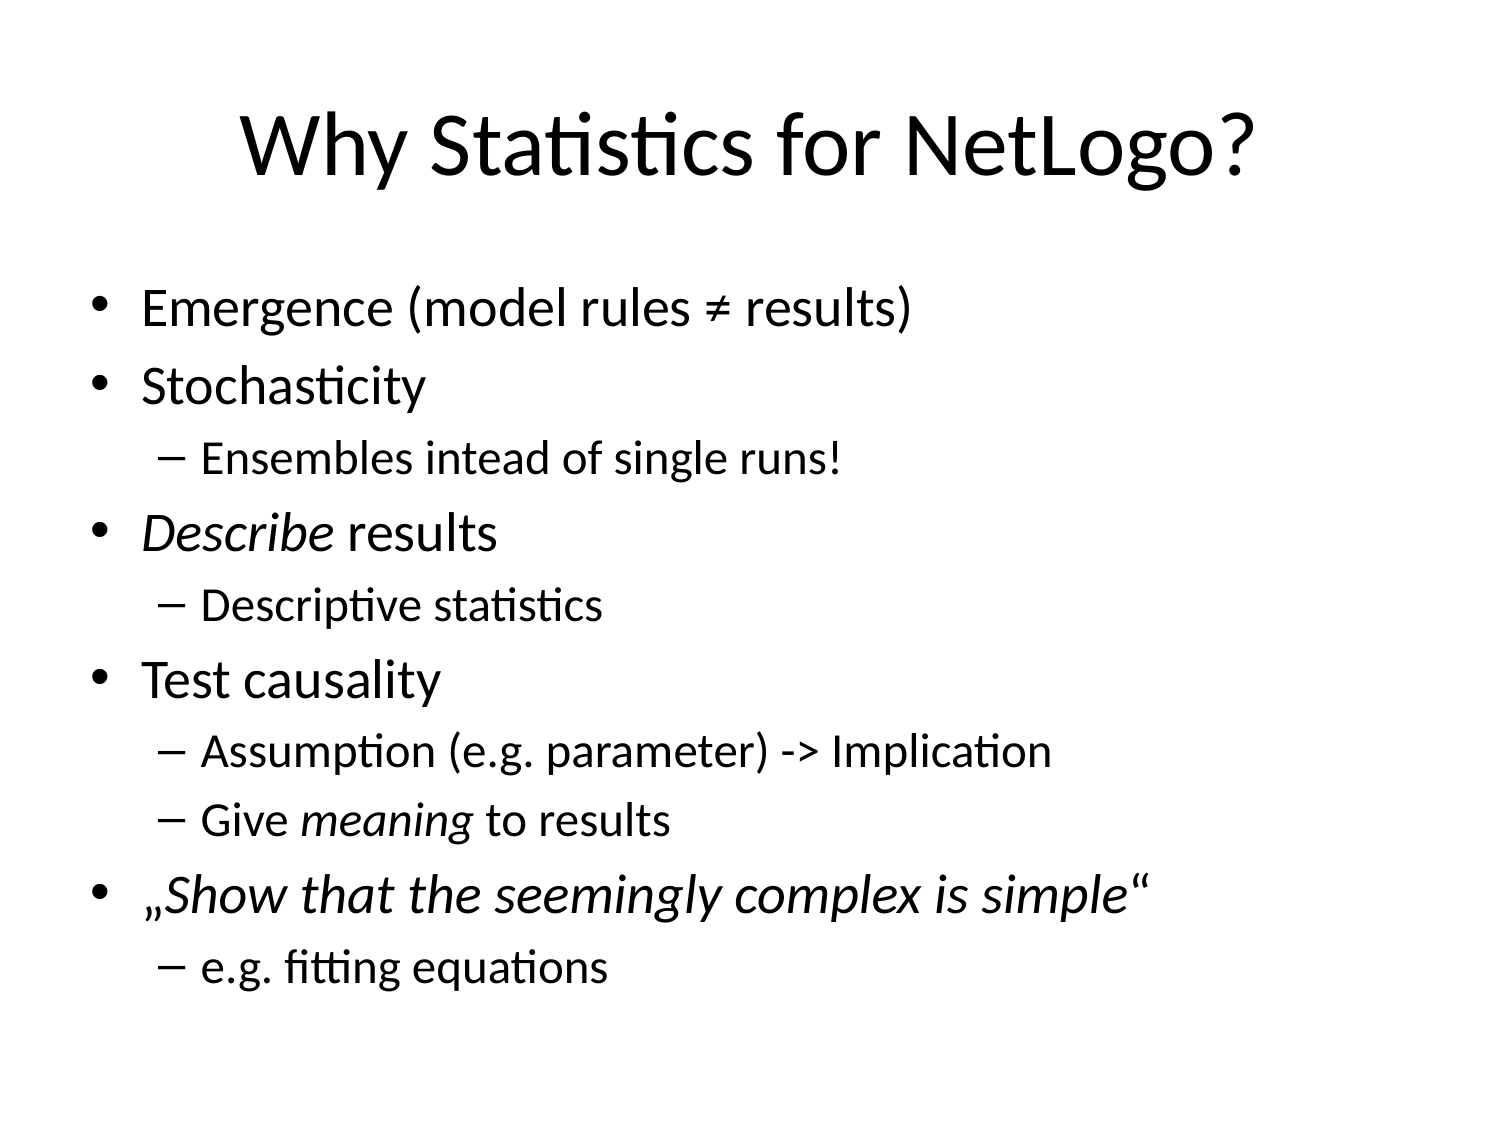

# Why Statistics for NetLogo?
Emergence (model rules ≠ results)
Stochasticity
Ensembles intead of single runs!
Describe results
Descriptive statistics
Test causality
Assumption (e.g. parameter) -> Implication
Give meaning to results
„Show that the seemingly complex is simple“
e.g. fitting equations